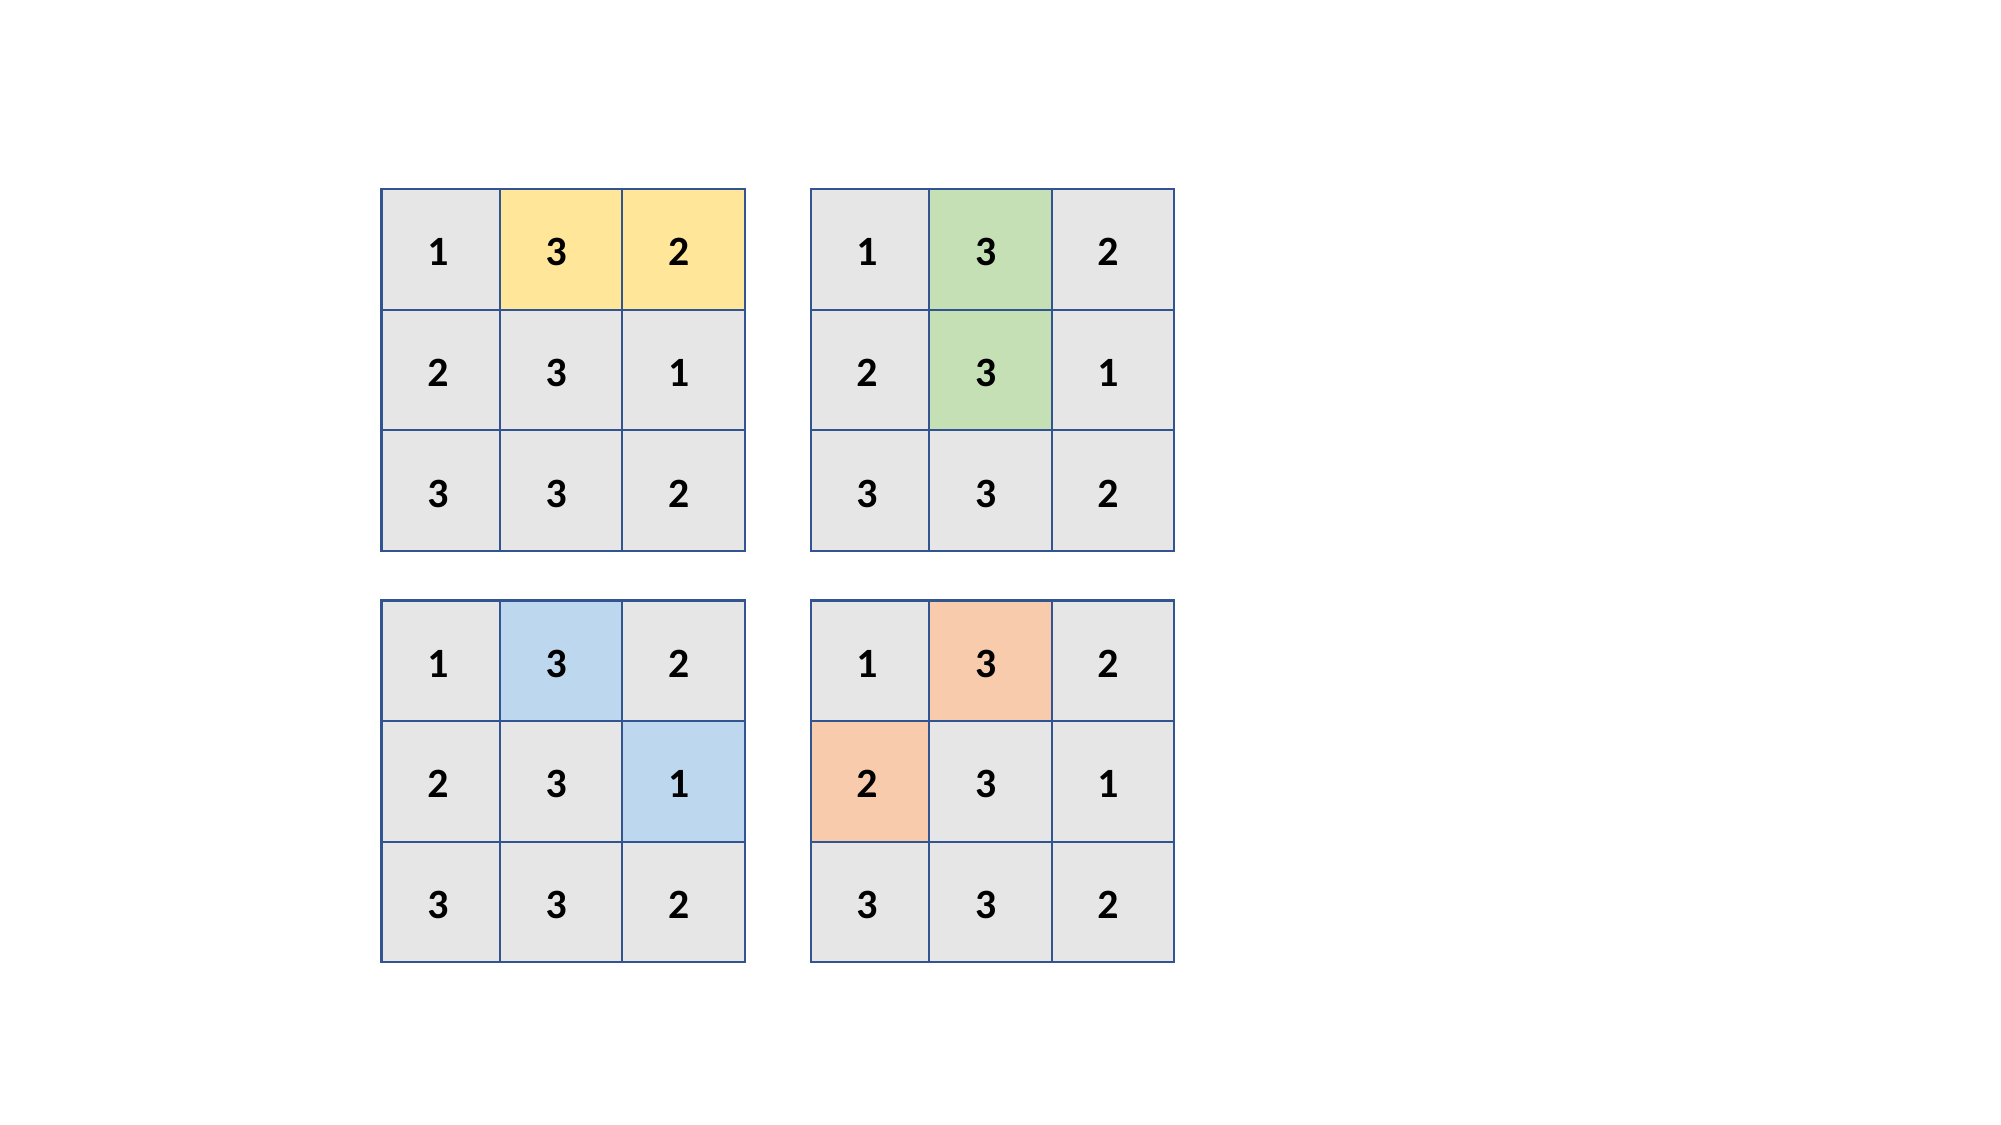

1
3
2
1
3
2

2
3
1
2
3
1

3
3
2
3
3
2

1
3
2
1
3
2

2
3
1
2
3
1

3
3
2
3
3
2
49